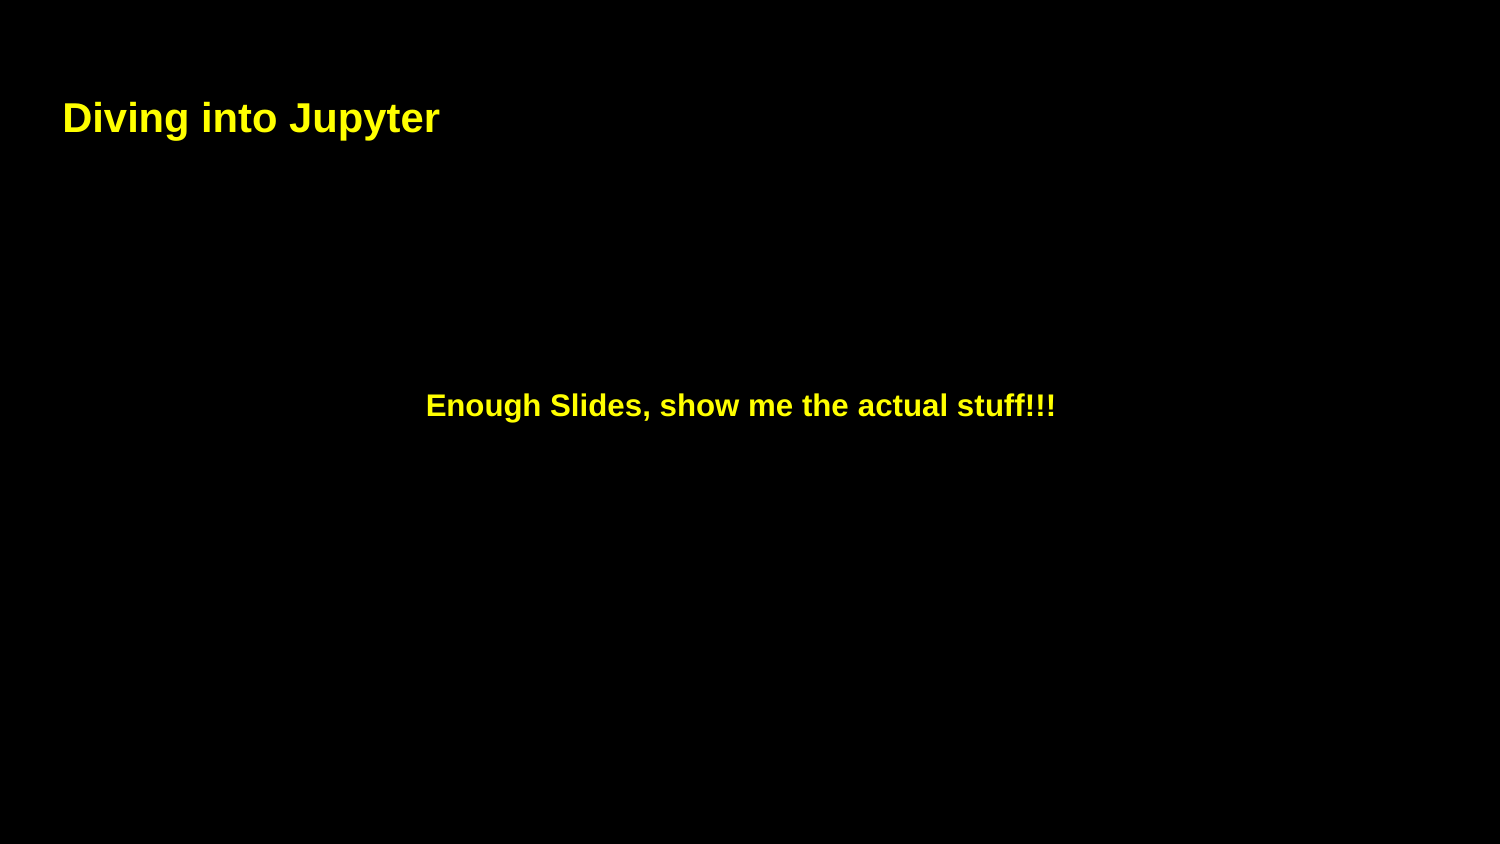

Diving into Jupyter
Enough Slides, show me the actual stuff!!!